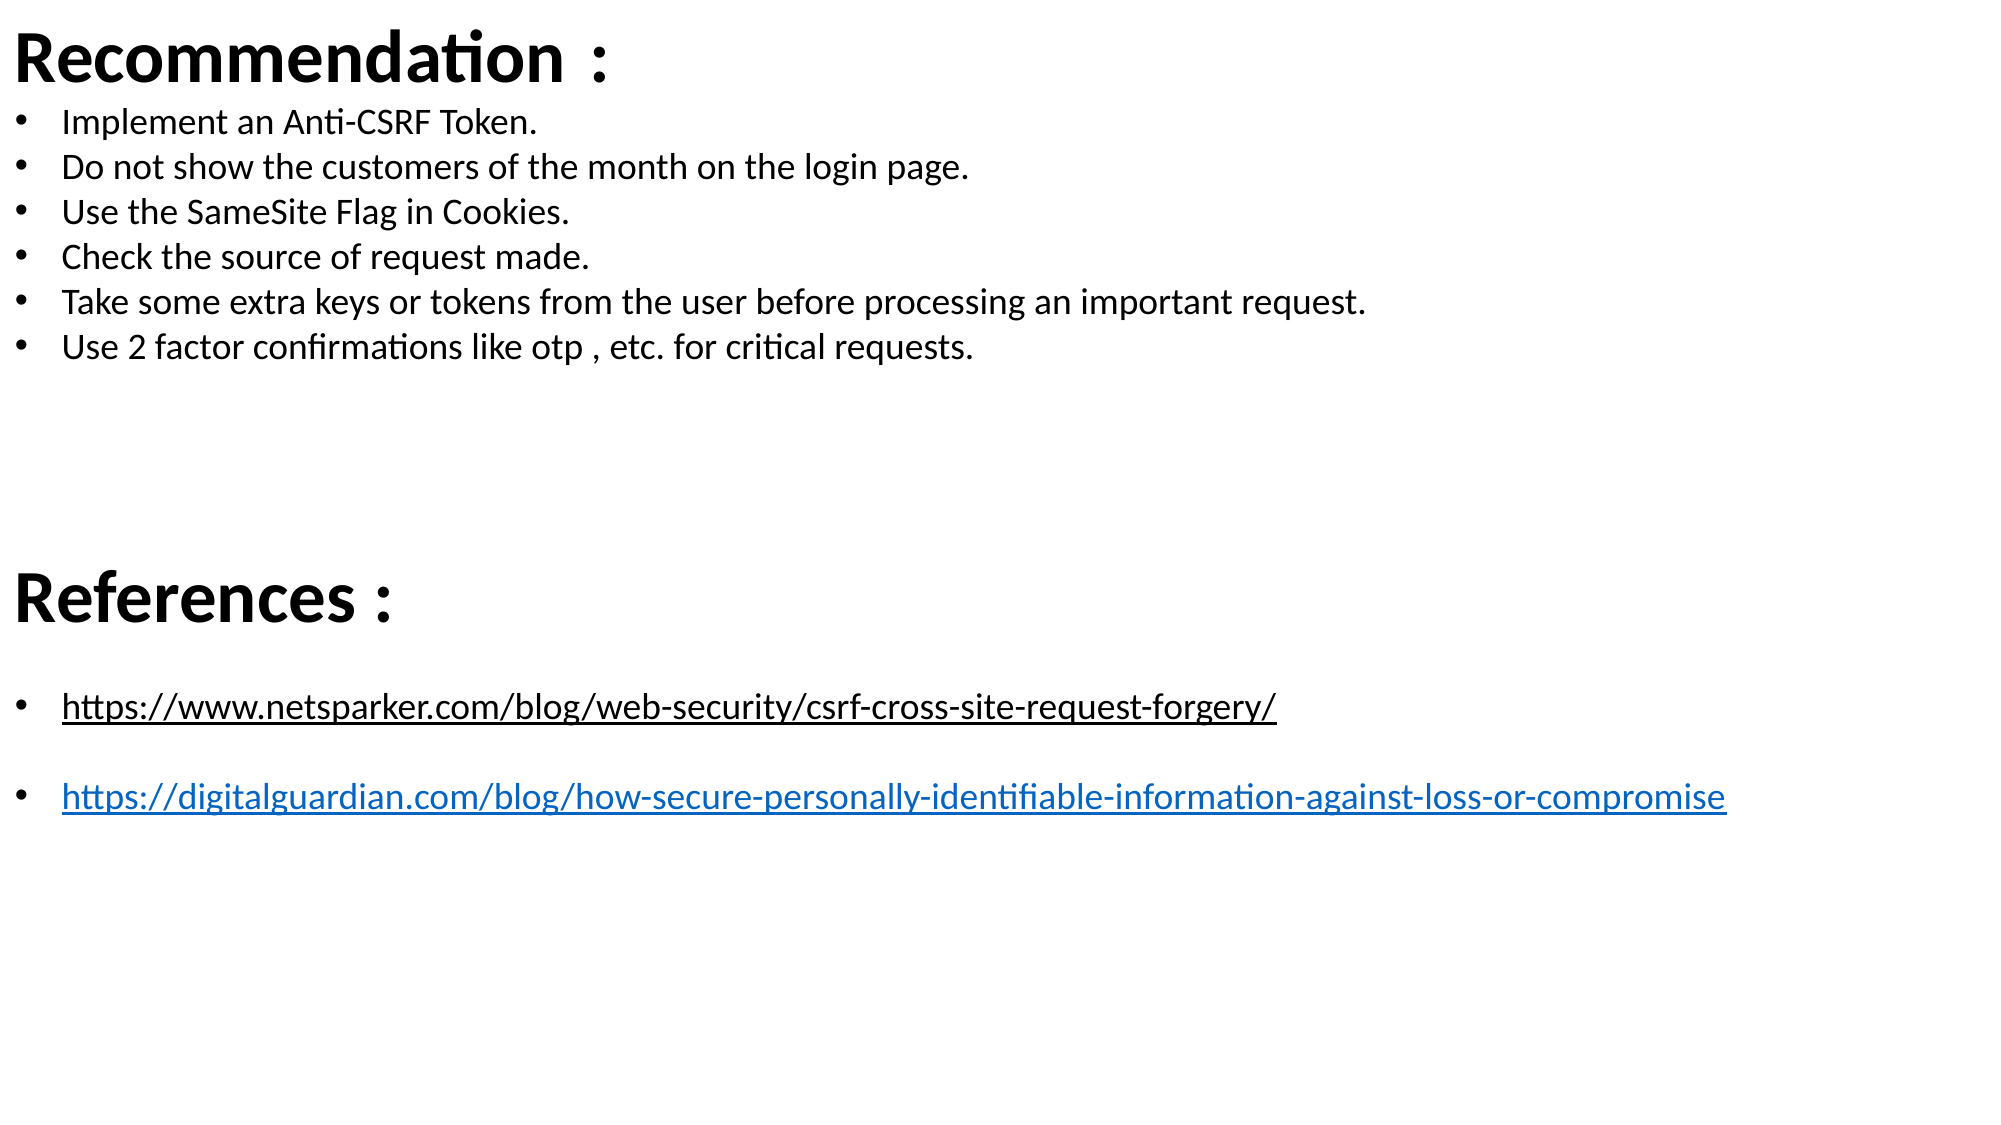

Recommendation  :
Implement an Anti-CSRF Token.
Do not show the customers of the month on the login page.
Use the SameSite Flag in Cookies.
Check the source of request made.
Take some extra keys or tokens from the user before processing an important request.
Use 2 factor confirmations like otp , etc. for critical requests.

References :

https://www.netsparker.com/blog/web-security/csrf-cross-site-request-forgery/

https://digitalguardian.com/blog/how-secure-personally-identifiable-information-against-loss-or-compromise